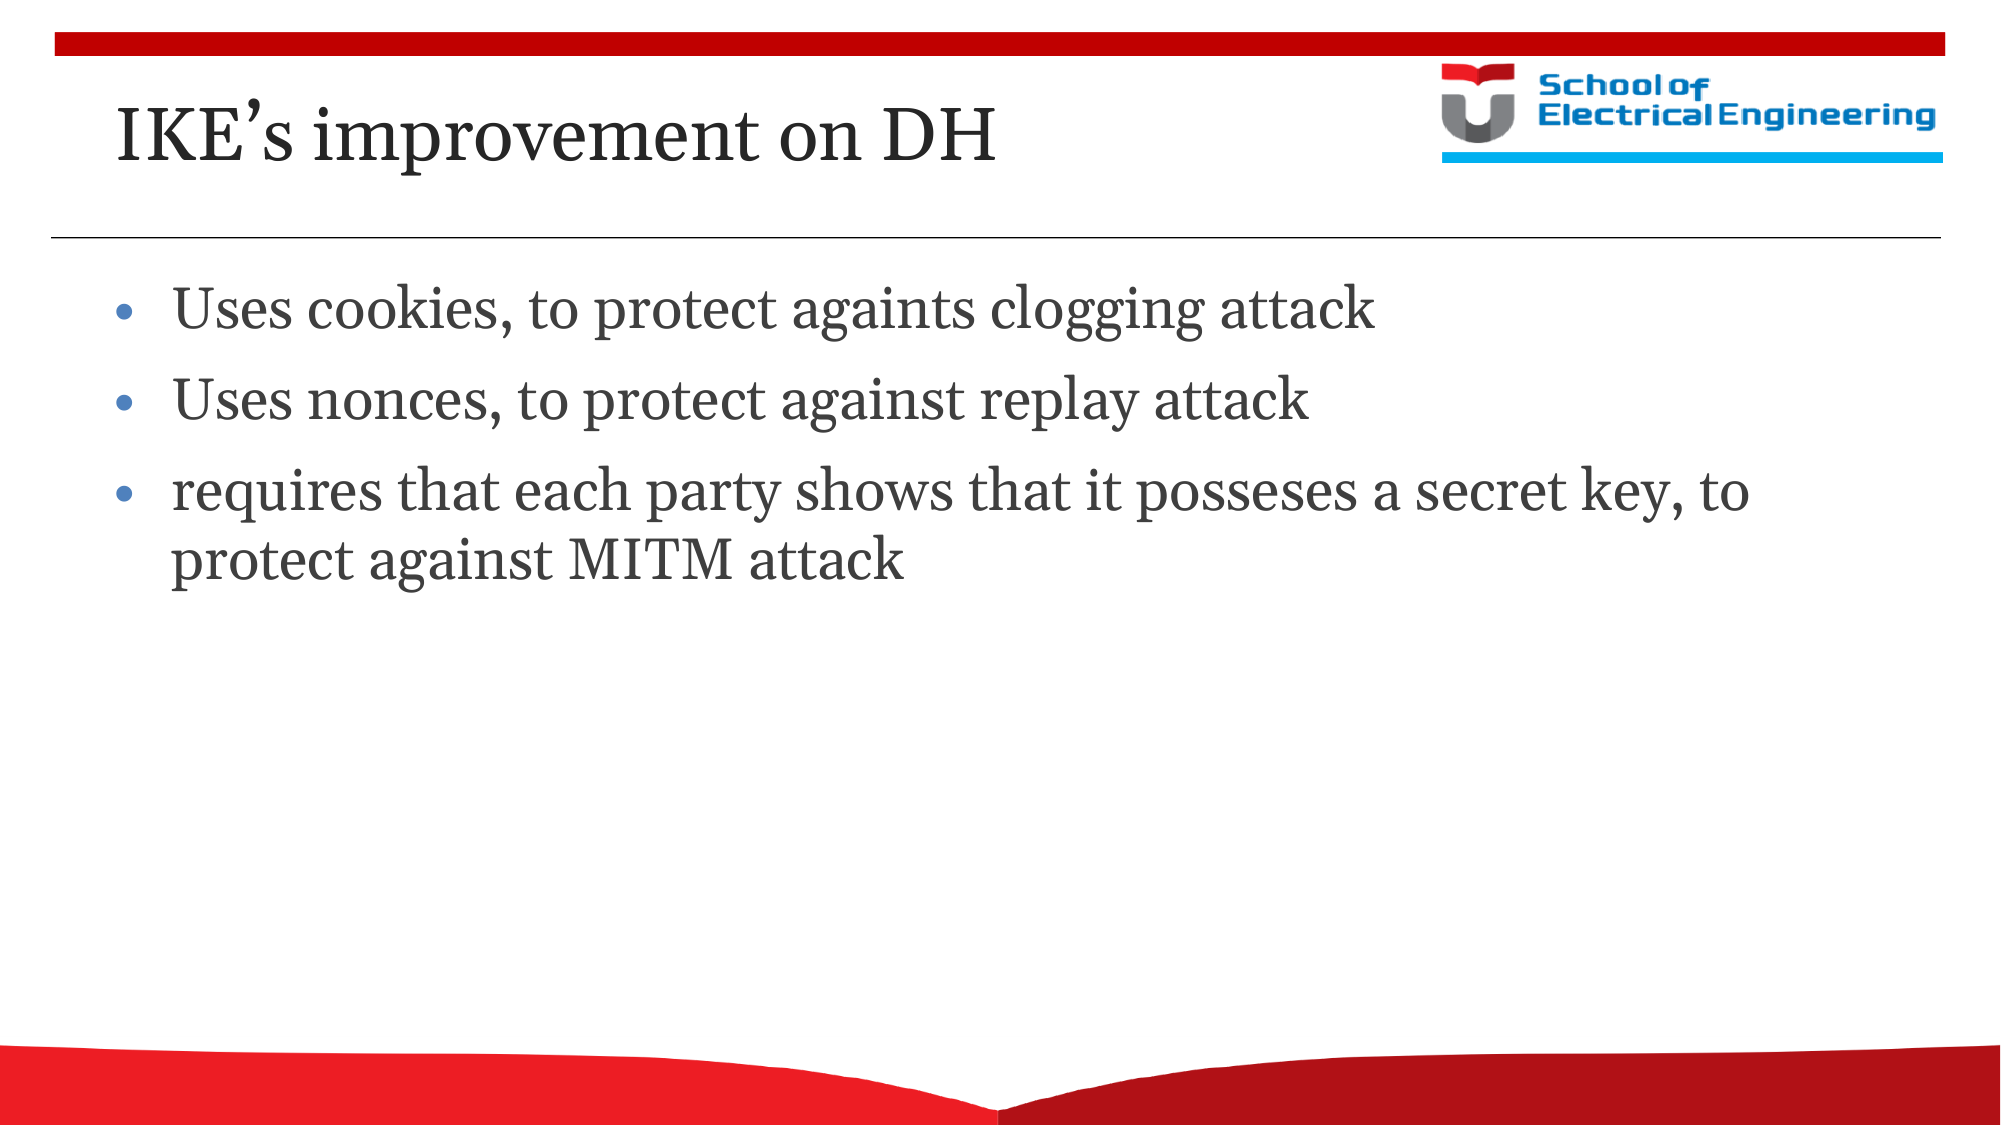

# IKE’s improvement on DH
Uses cookies, to protect againts clogging attack
Uses nonces, to protect against replay attack
requires that each party shows that it posseses a secret key, to protect against MITM attack